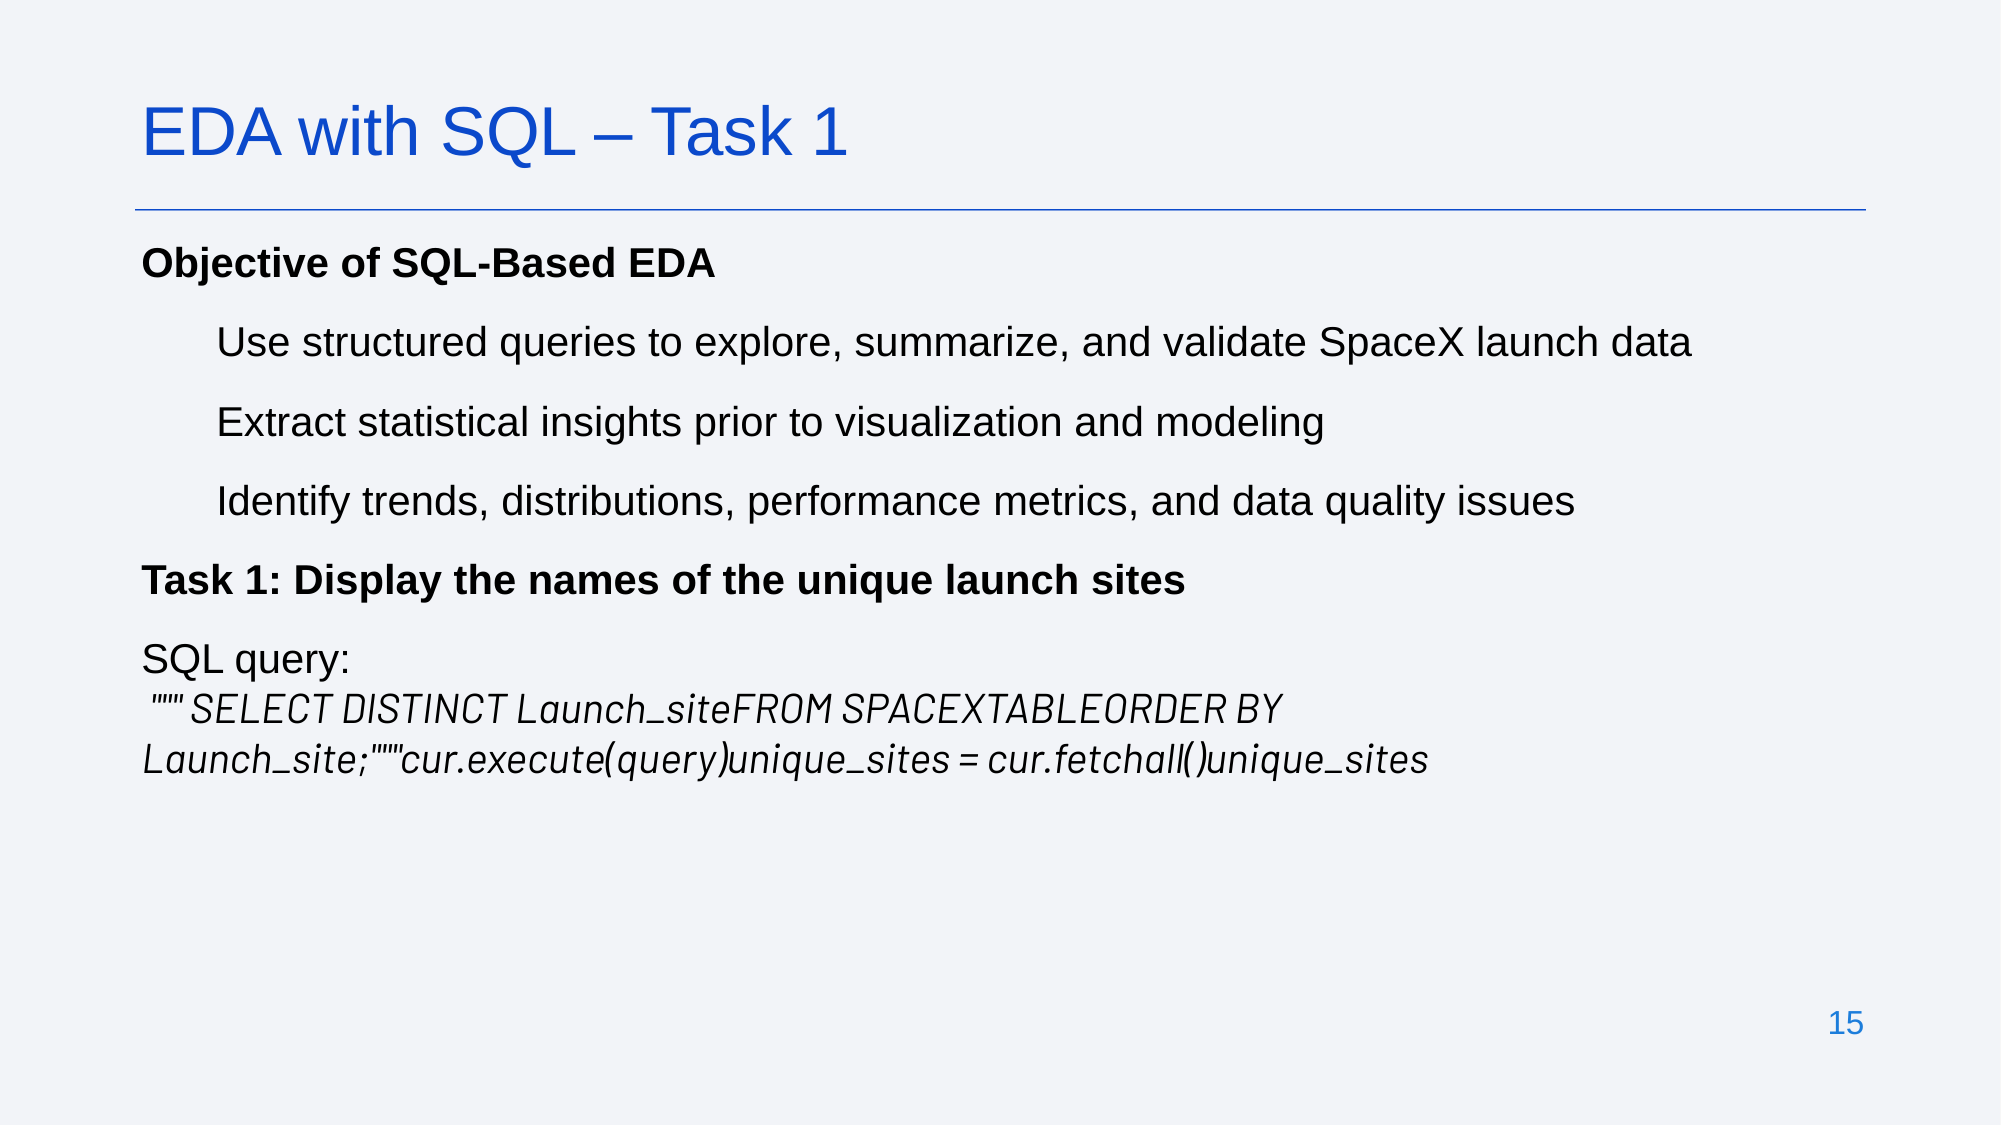

EDA with SQL – Task 1
Objective of SQL-Based EDA
Use structured queries to explore, summarize, and validate SpaceX launch data
Extract statistical insights prior to visualization and modeling
Identify trends, distributions, performance metrics, and data quality issues
Task 1: Display the names of the unique launch sites
SQL query:
 """ SELECT DISTINCT Launch_siteFROM SPACEXTABLEORDER BY Launch_site;"""cur.execute(query)unique_sites = cur.fetchall()unique_sites
15